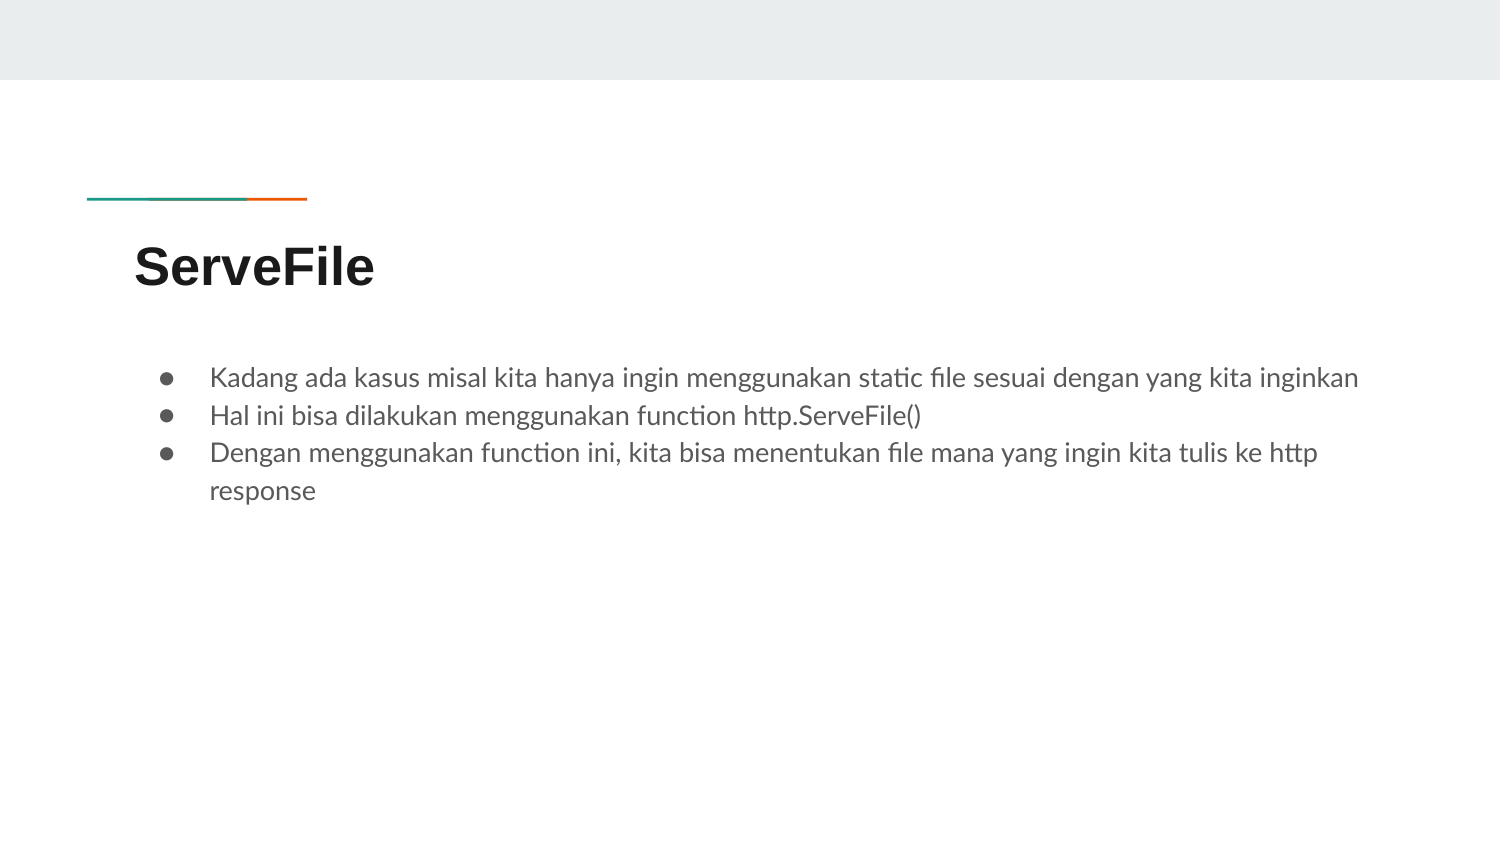

# ServeFile
Kadang ada kasus misal kita hanya ingin menggunakan static file sesuai dengan yang kita inginkan
Hal ini bisa dilakukan menggunakan function http.ServeFile()
Dengan menggunakan function ini, kita bisa menentukan file mana yang ingin kita tulis ke http response